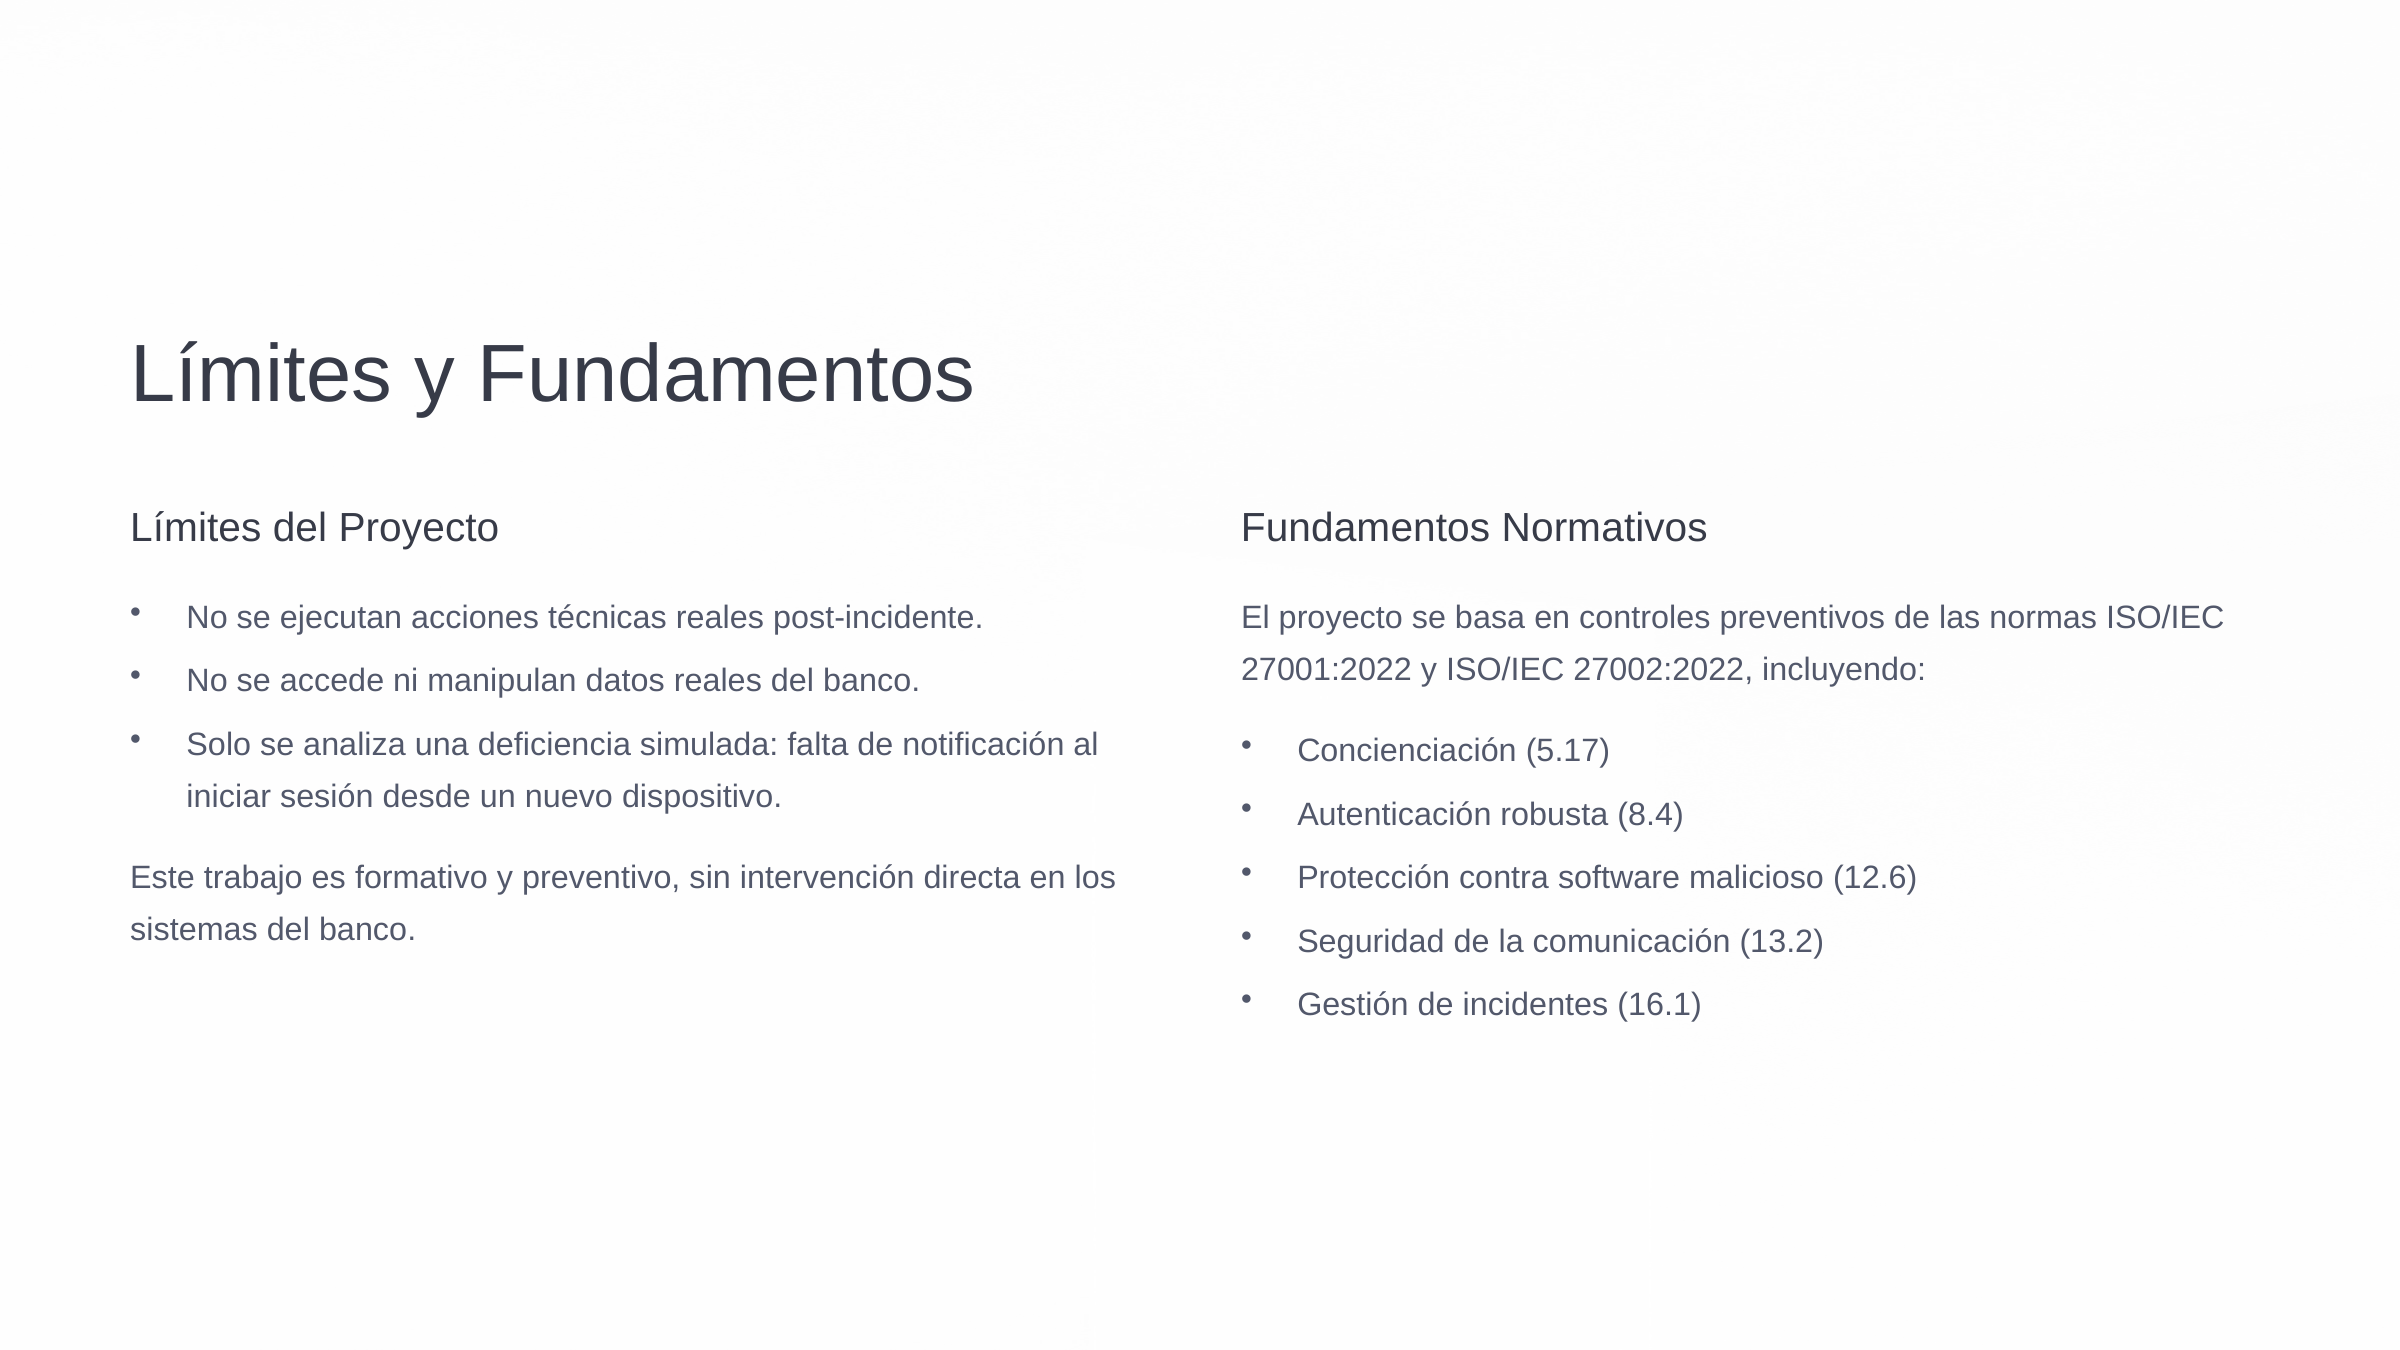

Límites y Fundamentos
Límites del Proyecto
Fundamentos Normativos
No se ejecutan acciones técnicas reales post-incidente.
El proyecto se basa en controles preventivos de las normas ISO/IEC 27001:2022 y ISO/IEC 27002:2022, incluyendo:
No se accede ni manipulan datos reales del banco.
Solo se analiza una deficiencia simulada: falta de notificación al iniciar sesión desde un nuevo dispositivo.
Concienciación (5.17)
Autenticación robusta (8.4)
Este trabajo es formativo y preventivo, sin intervención directa en los sistemas del banco.
Protección contra software malicioso (12.6)
Seguridad de la comunicación (13.2)
Gestión de incidentes (16.1)